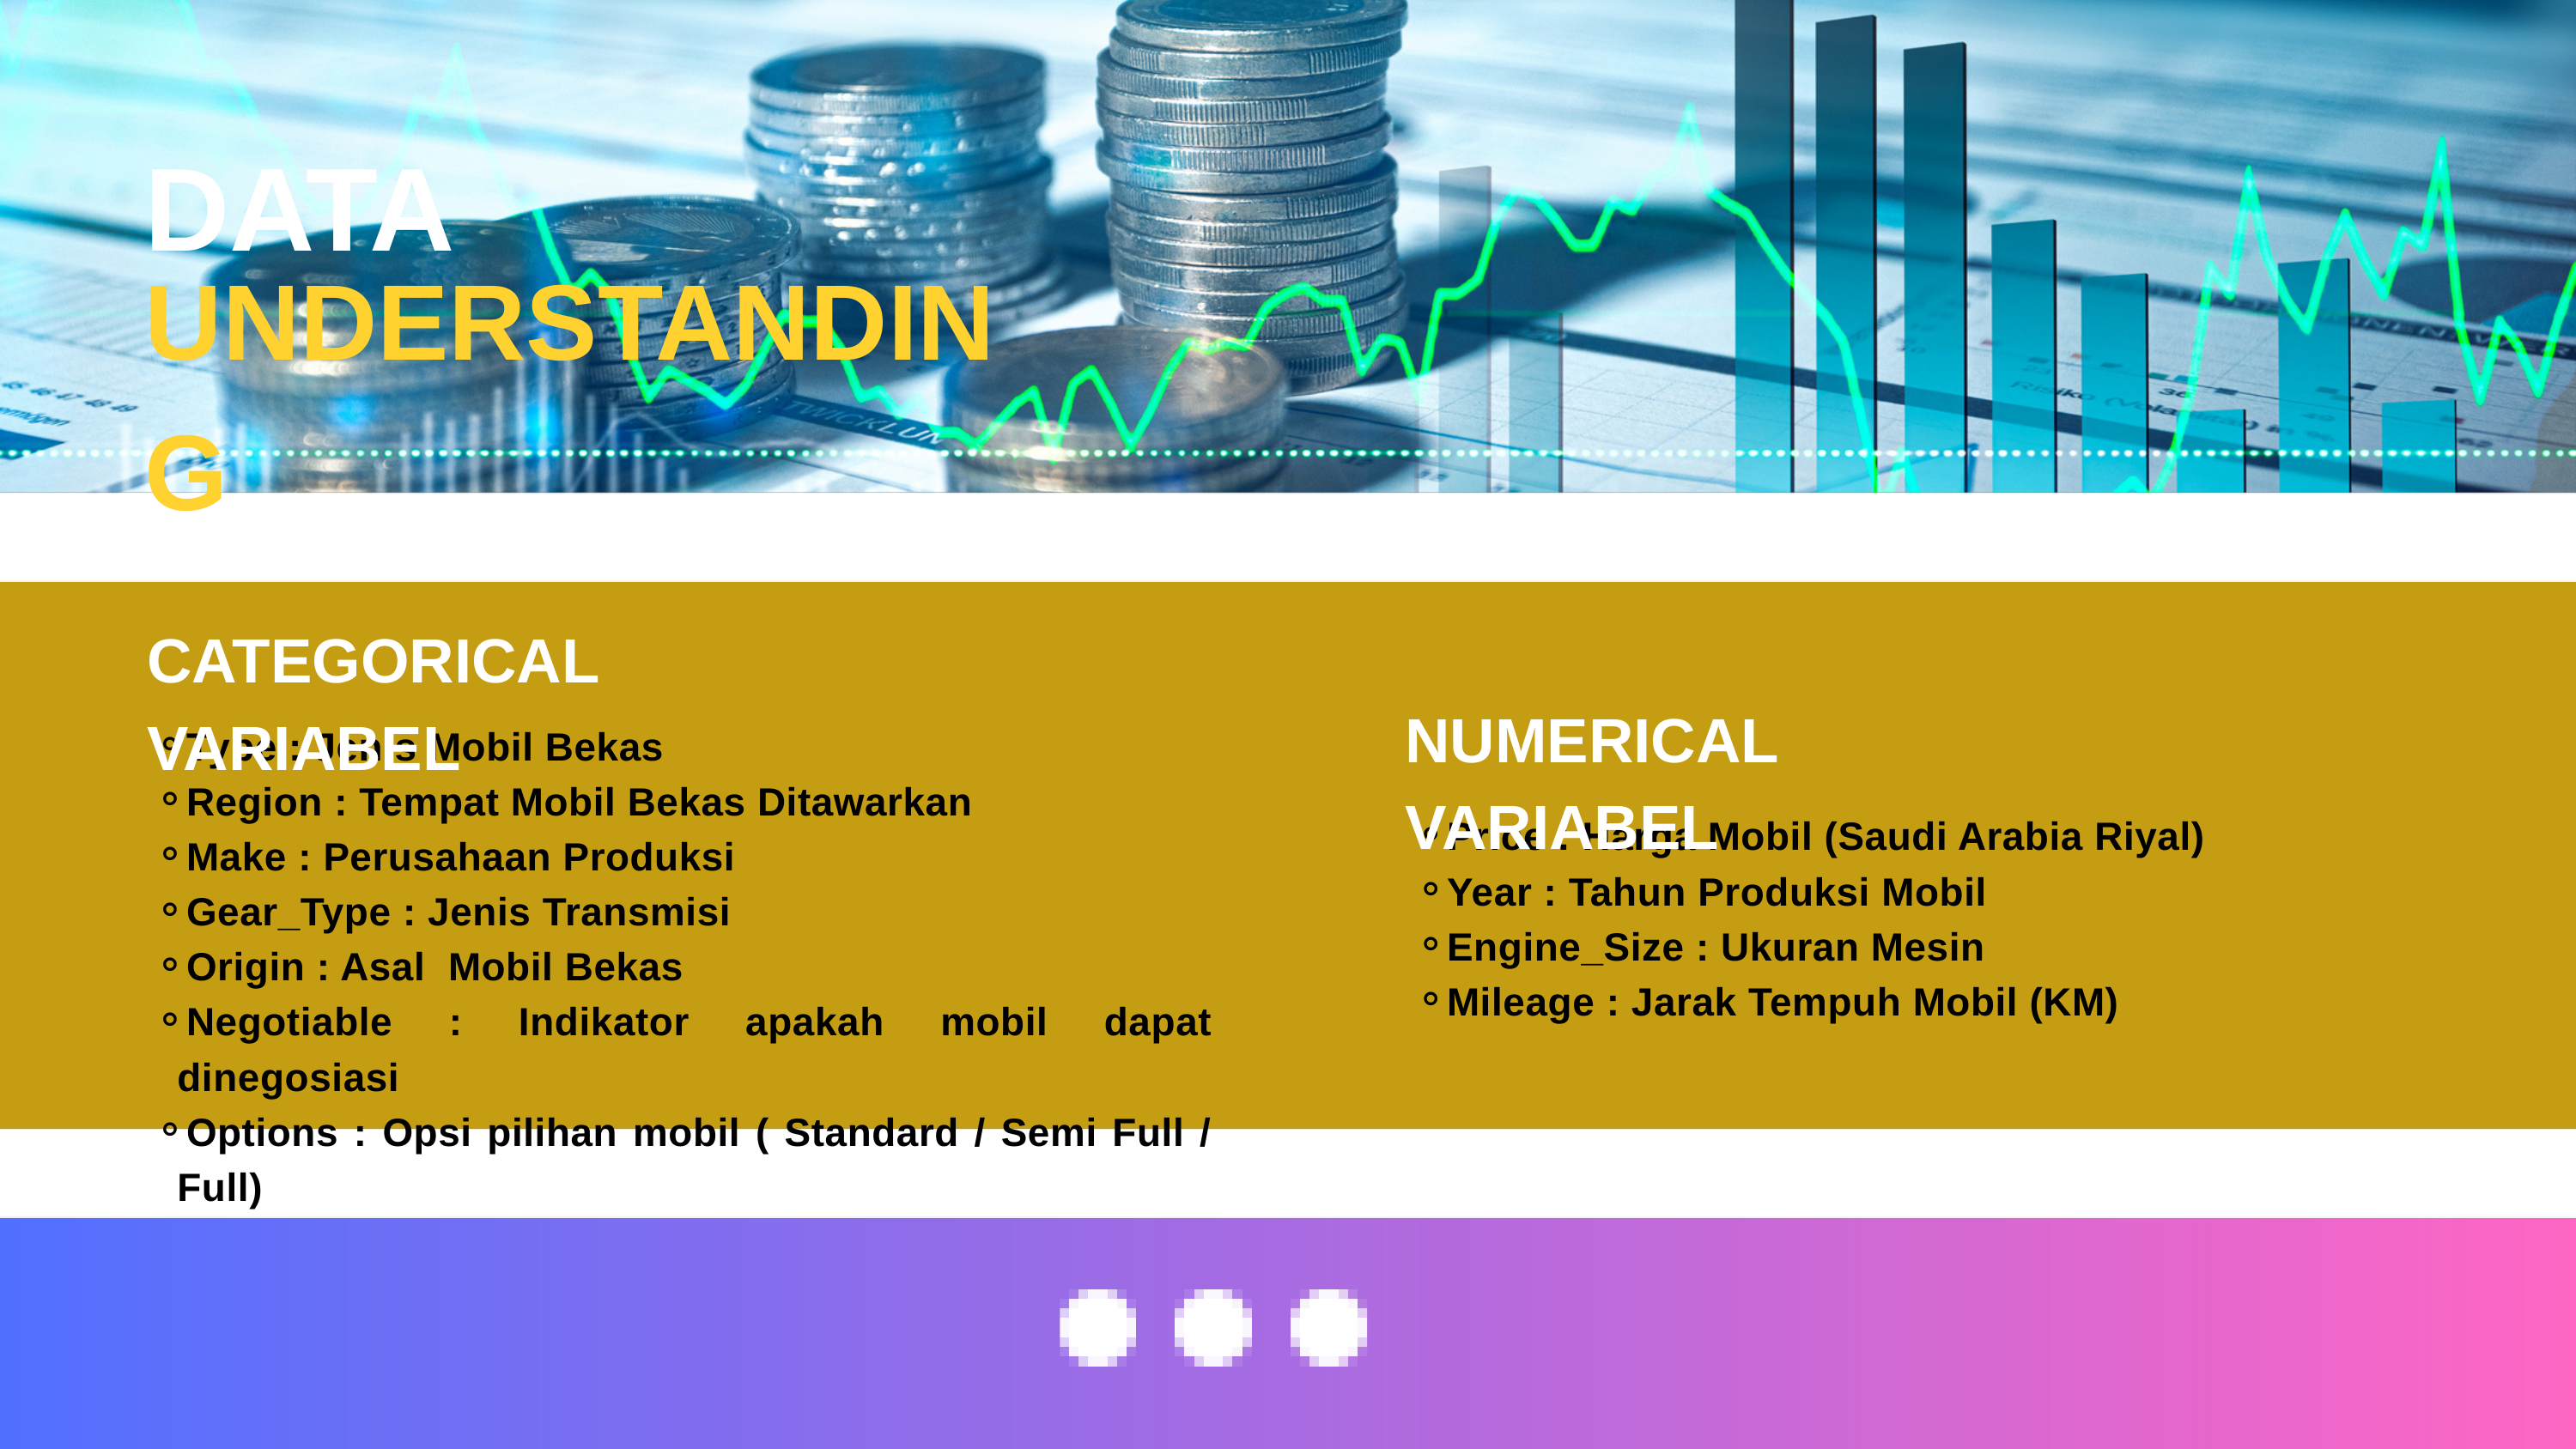

DATA
UNDERSTANDING

CATEGORICAL VARIABEL
NUMERICAL VARIABEL
Type : Jenis Mobil Bekas
Region : Tempat Mobil Bekas Ditawarkan
Make : Perusahaan Produksi
Gear_Type : Jenis Transmisi
Origin : Asal  Mobil Bekas
Negotiable : Indikator apakah mobil dapat dinegosiasi
Options : Opsi pilihan mobil ( Standard / Semi Full / Full)
Price : Harga Mobil (Saudi Arabia Riyal)
Year : Tahun Produksi Mobil
Engine_Size : Ukuran Mesin
Mileage : Jarak Tempuh Mobil (KM)